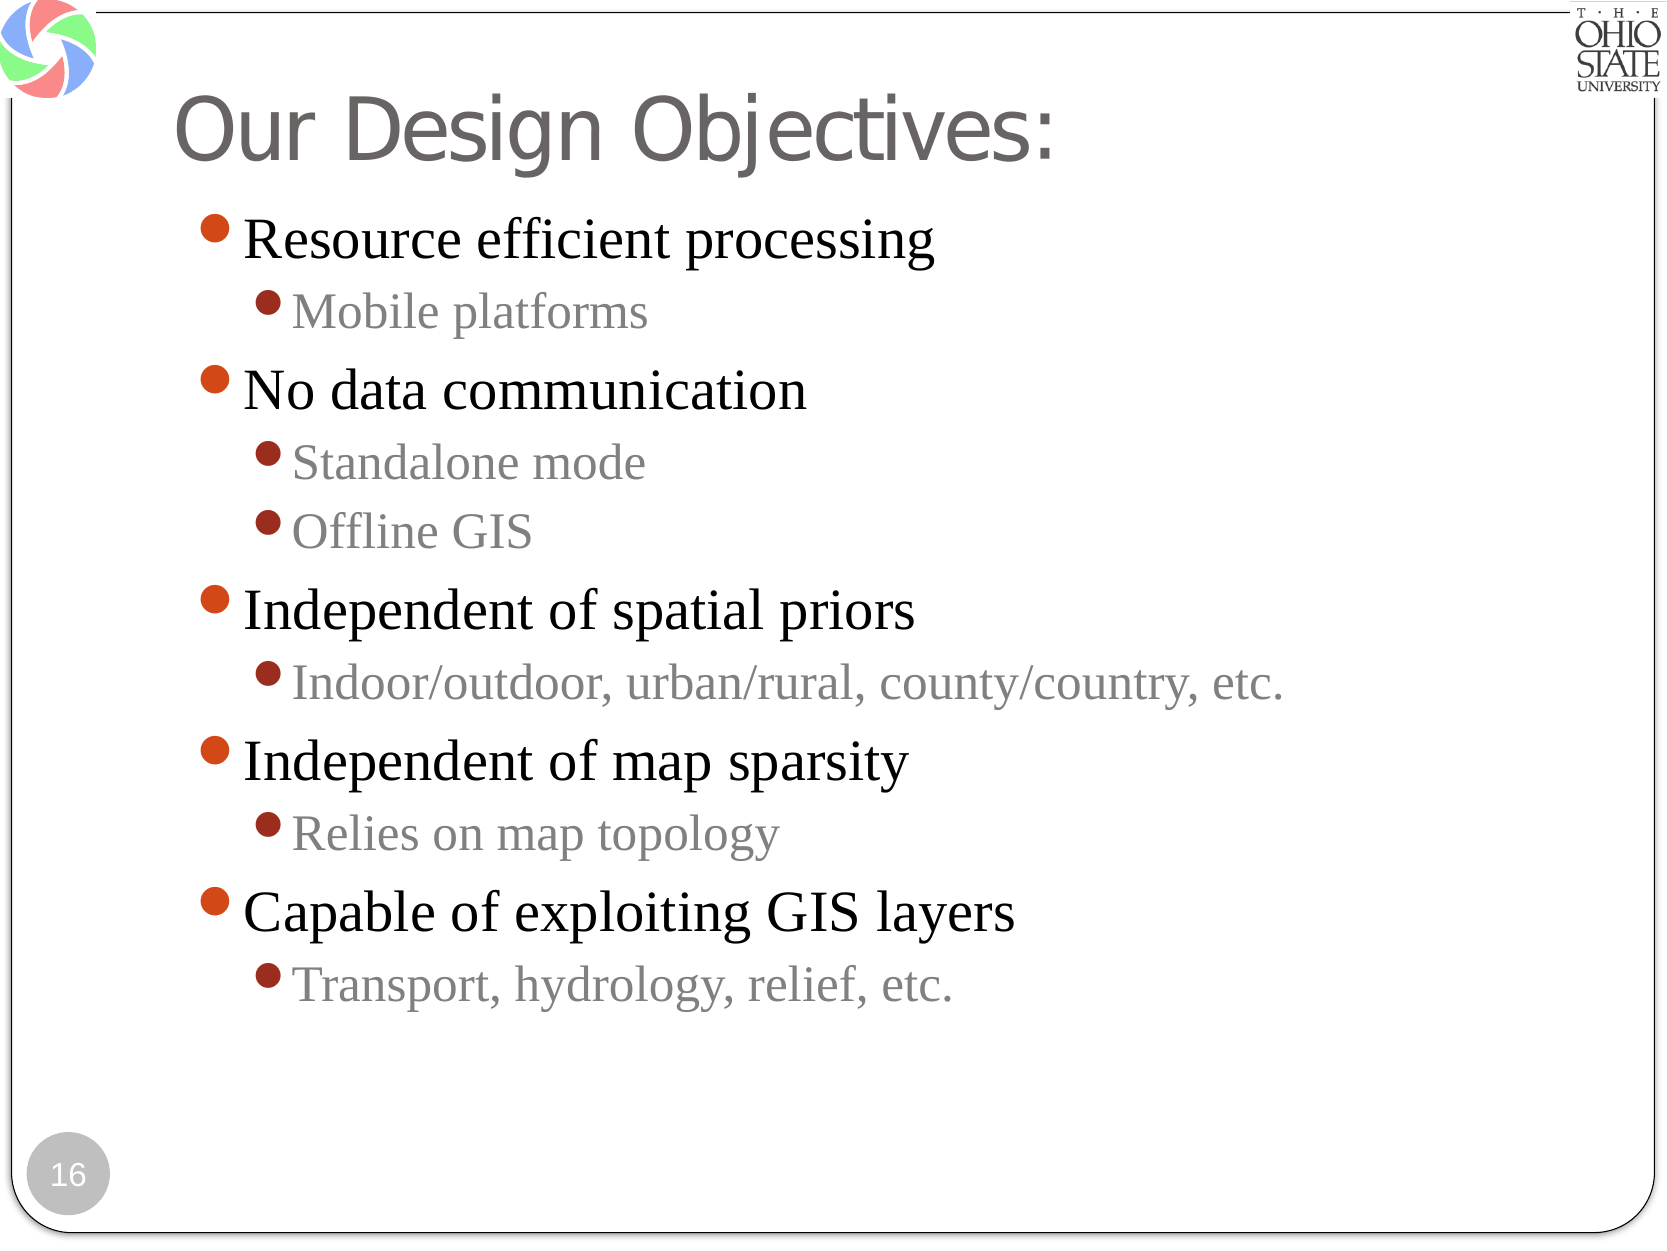

# Our Design Objectives:
Resource efficient processing
Mobile platforms
No data communication
Standalone mode
Offline GIS
Independent of spatial priors
Indoor/outdoor, urban/rural, county/country, etc.
Independent of map sparsity
Relies on map topology
Capable of exploiting GIS layers
Transport, hydrology, relief, etc.

16